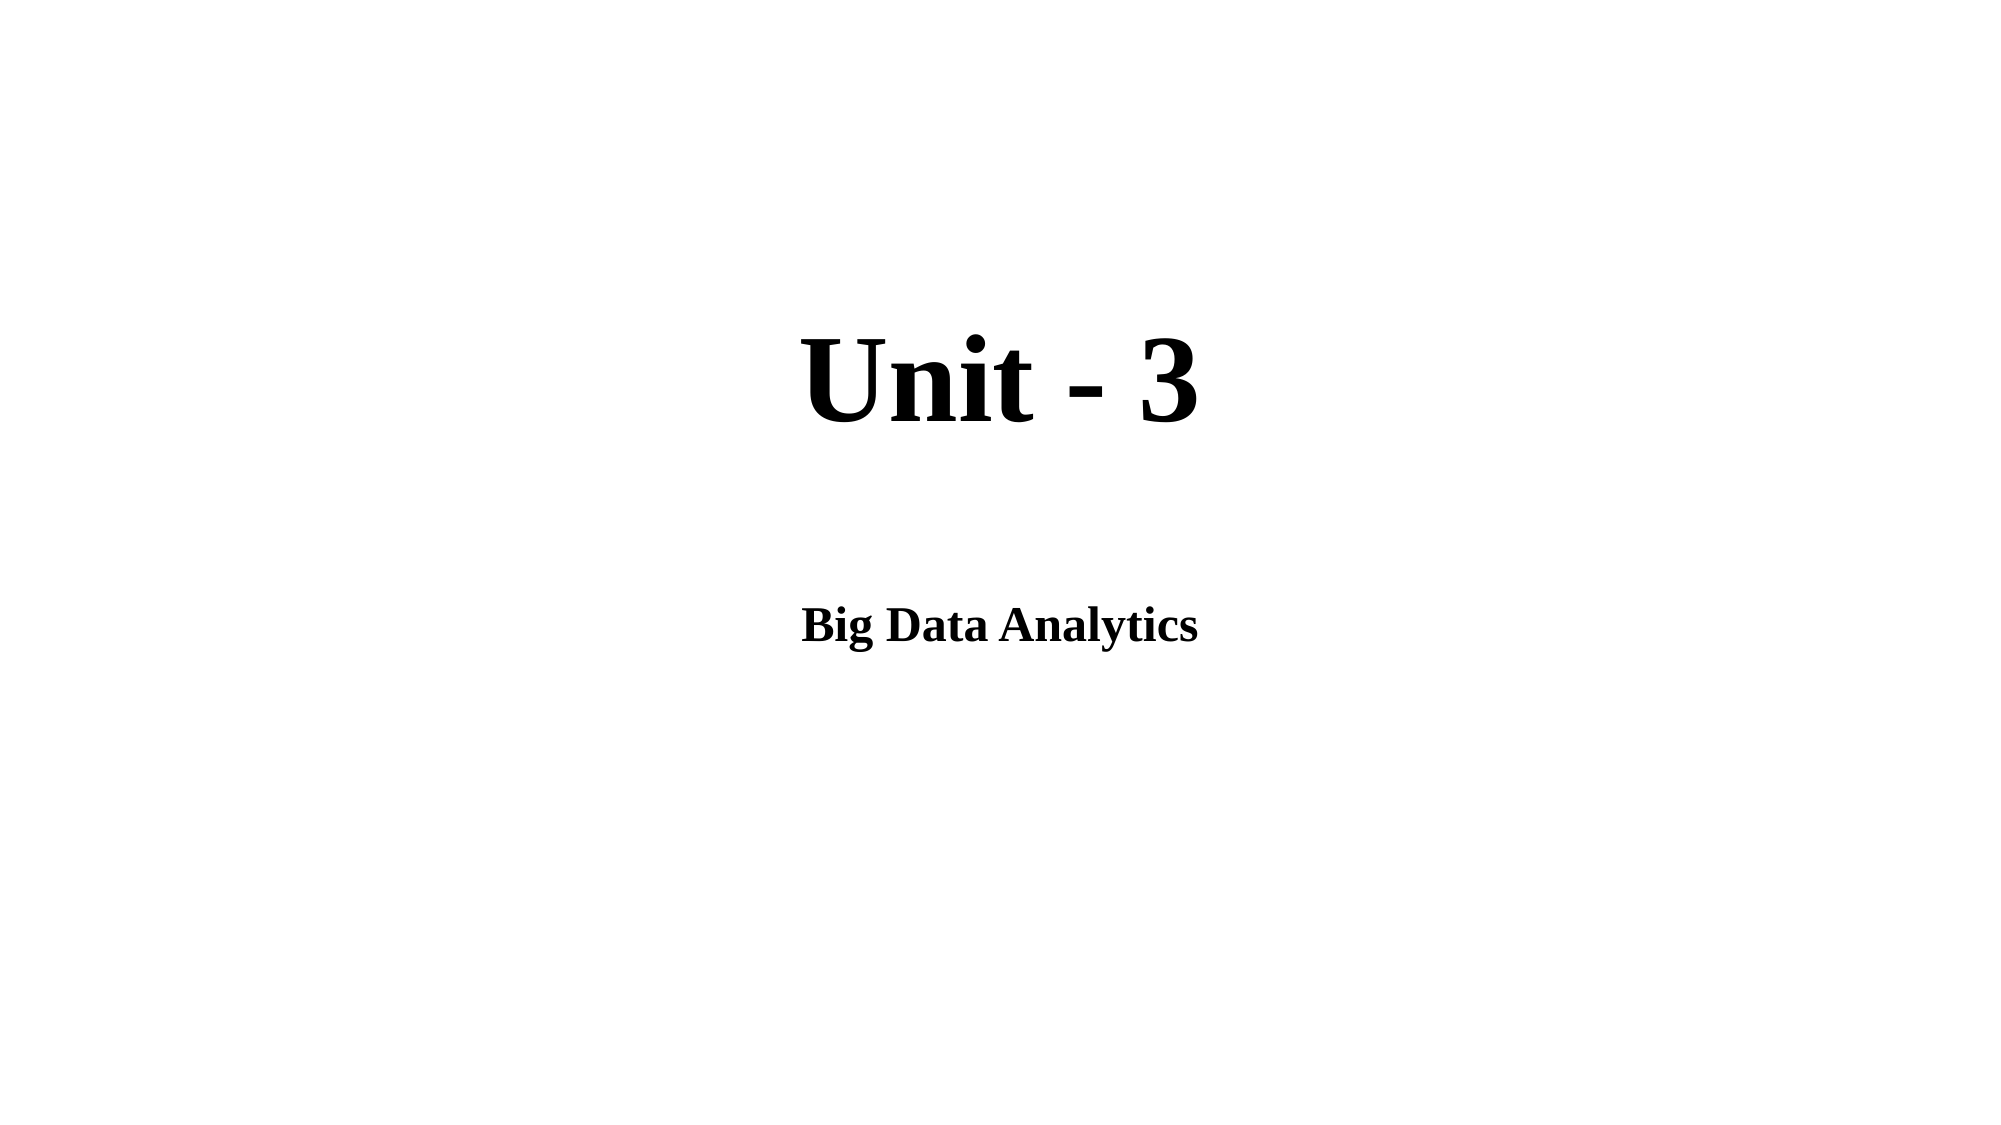

# Unit - 3
Big Data Analytics